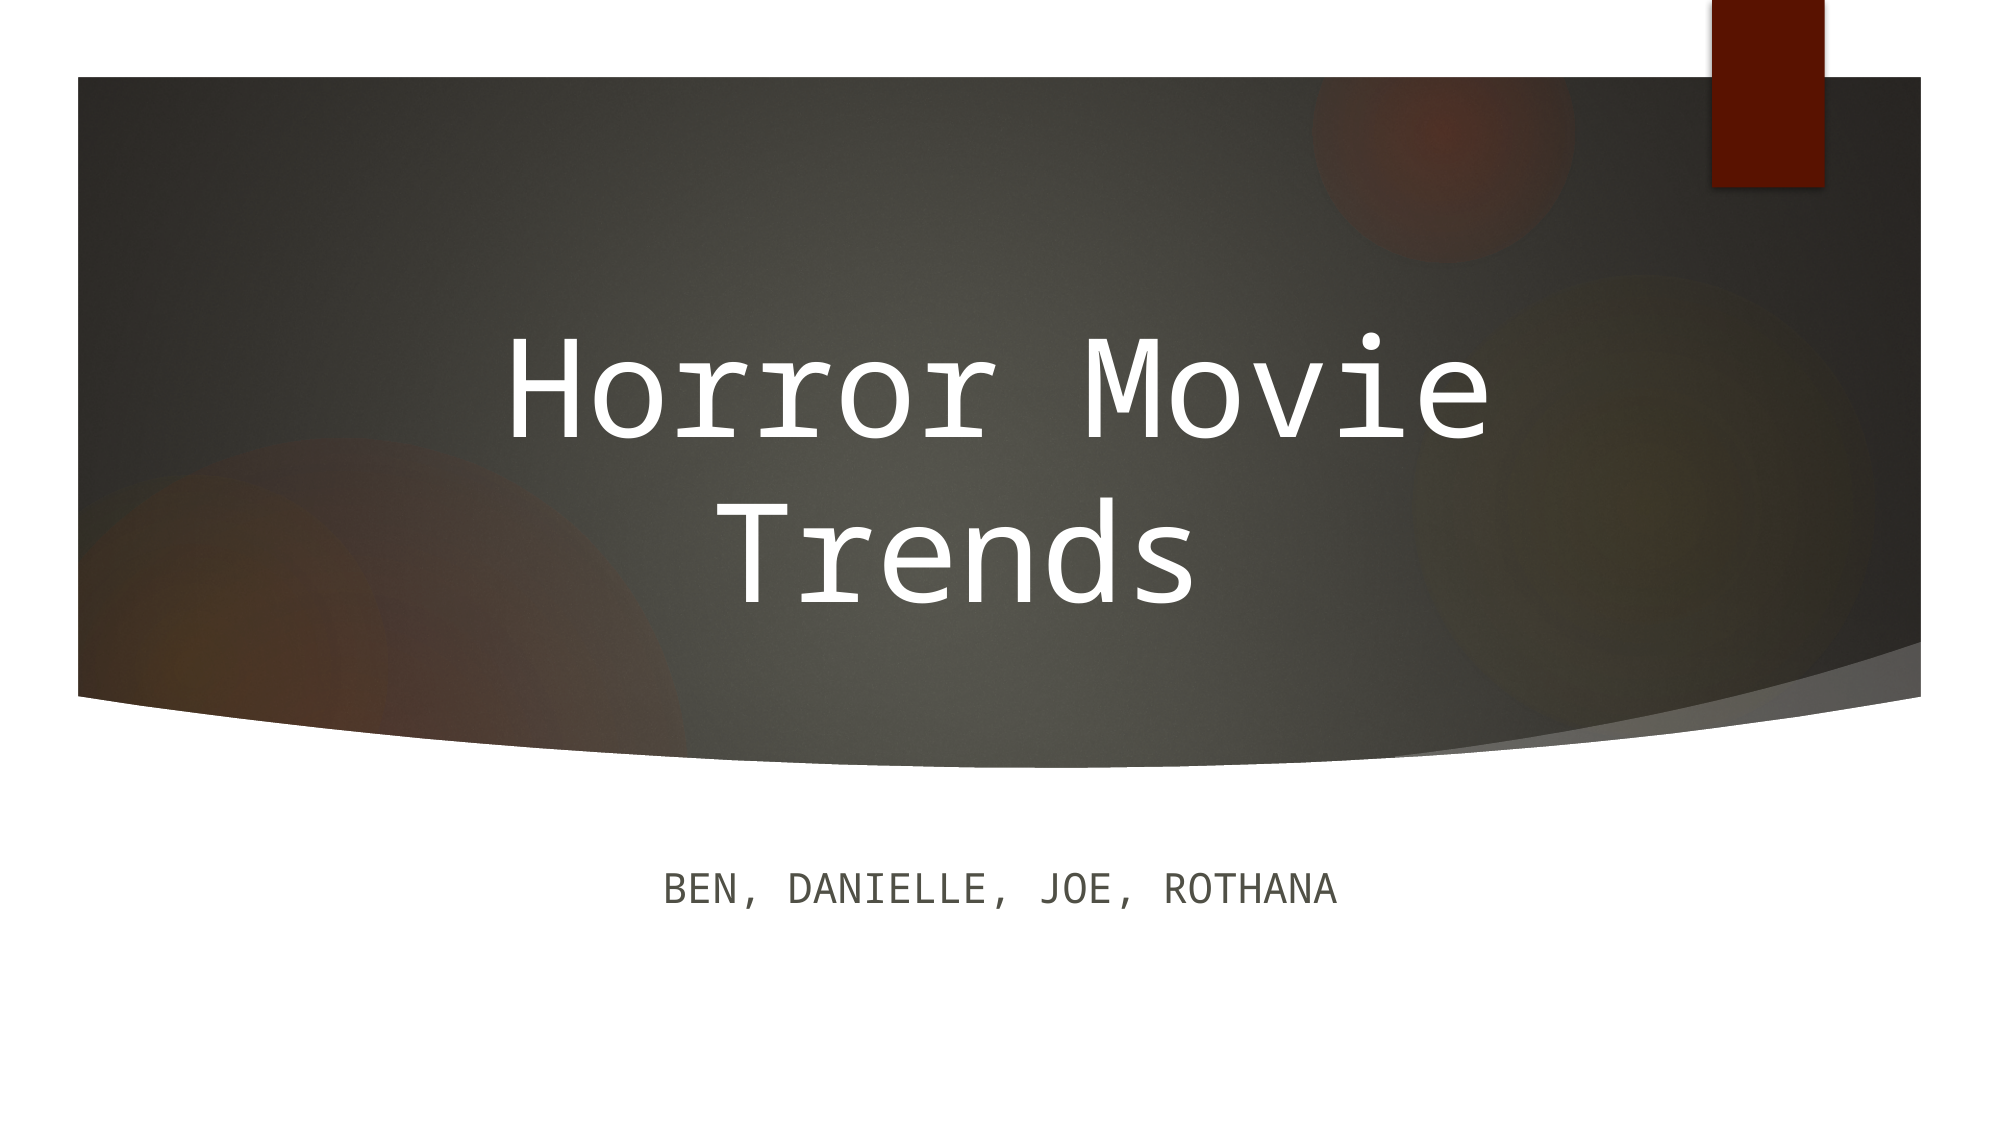

# Horror Movie Trends
Ben, Danielle, Joe, rothana